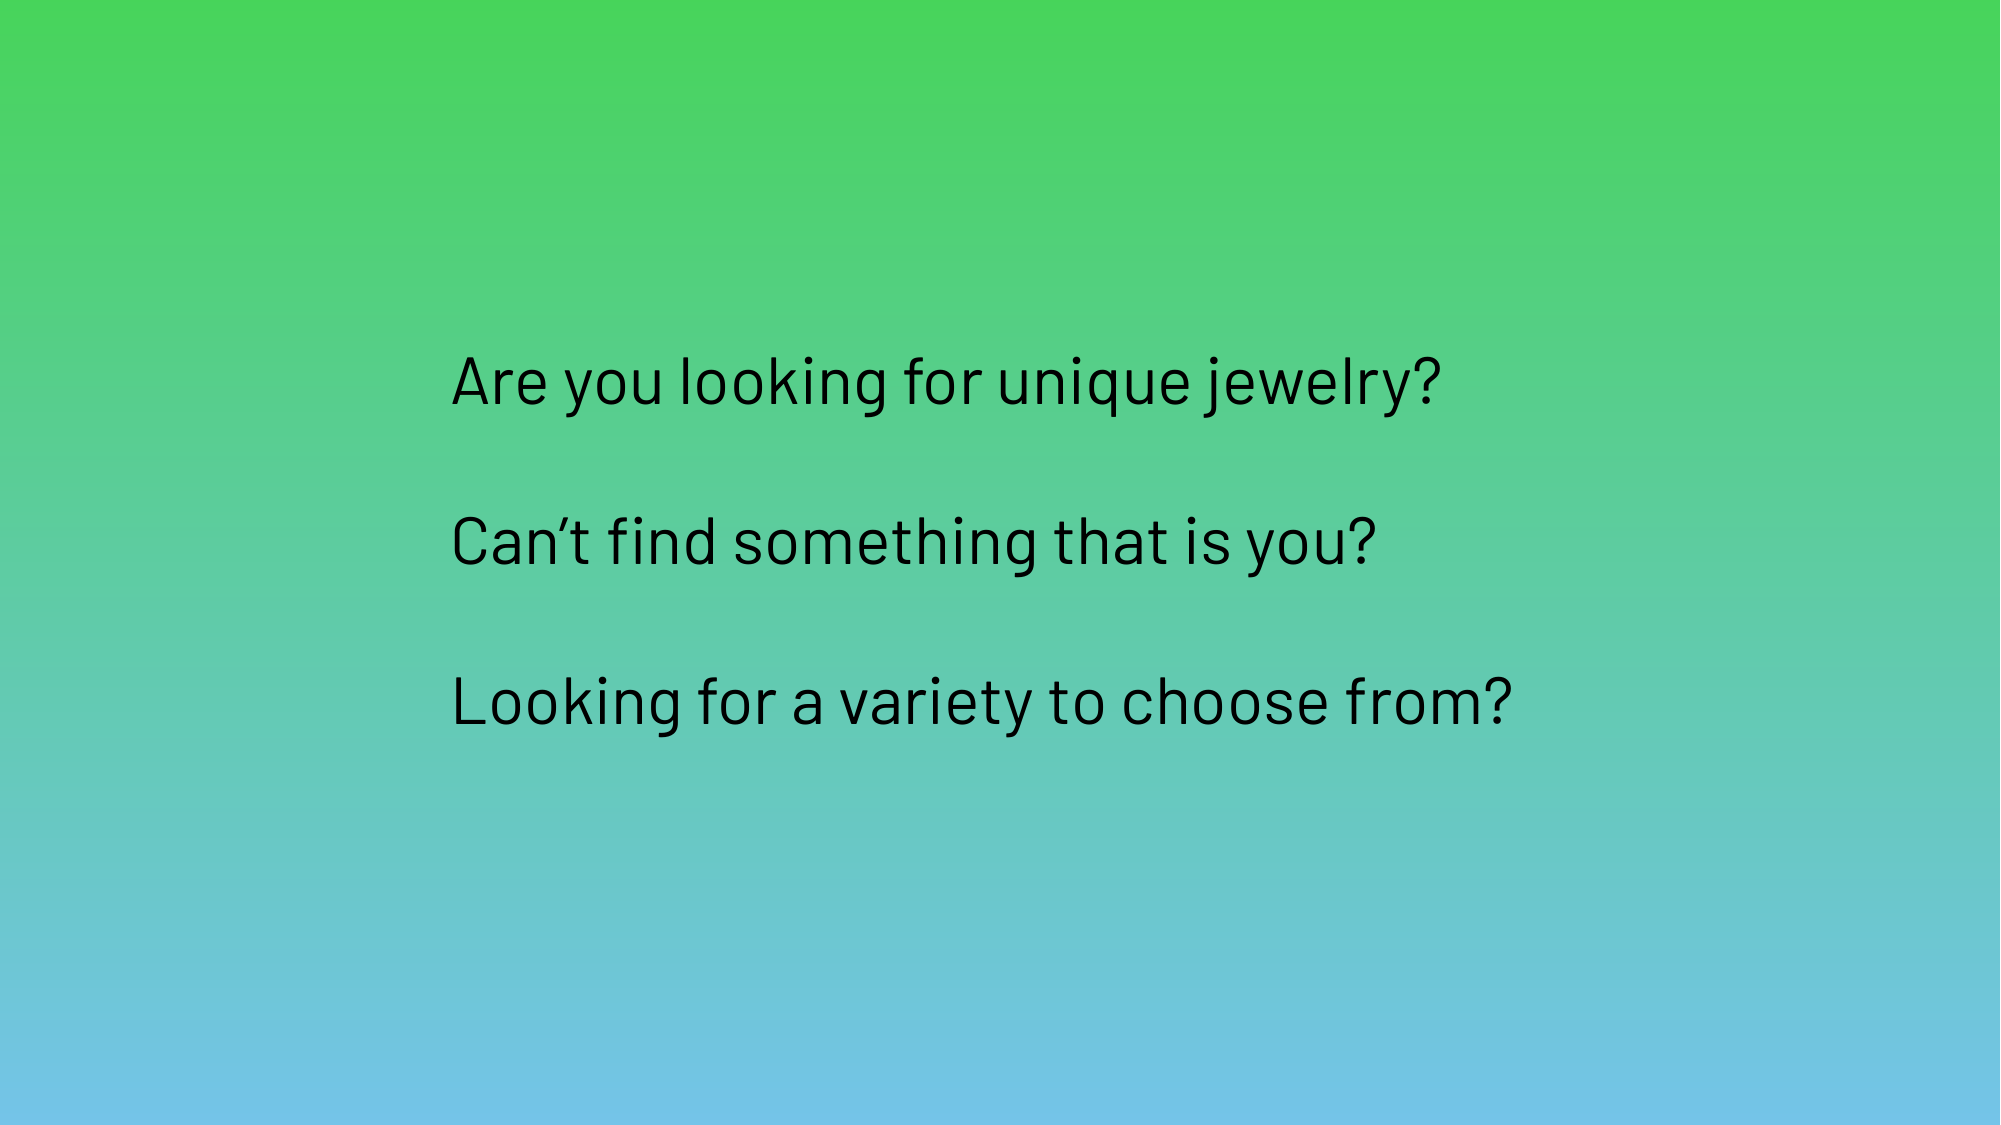

Are you looking for unique jewelry?

Can’t find something that is you?

Looking for a variety to choose from?